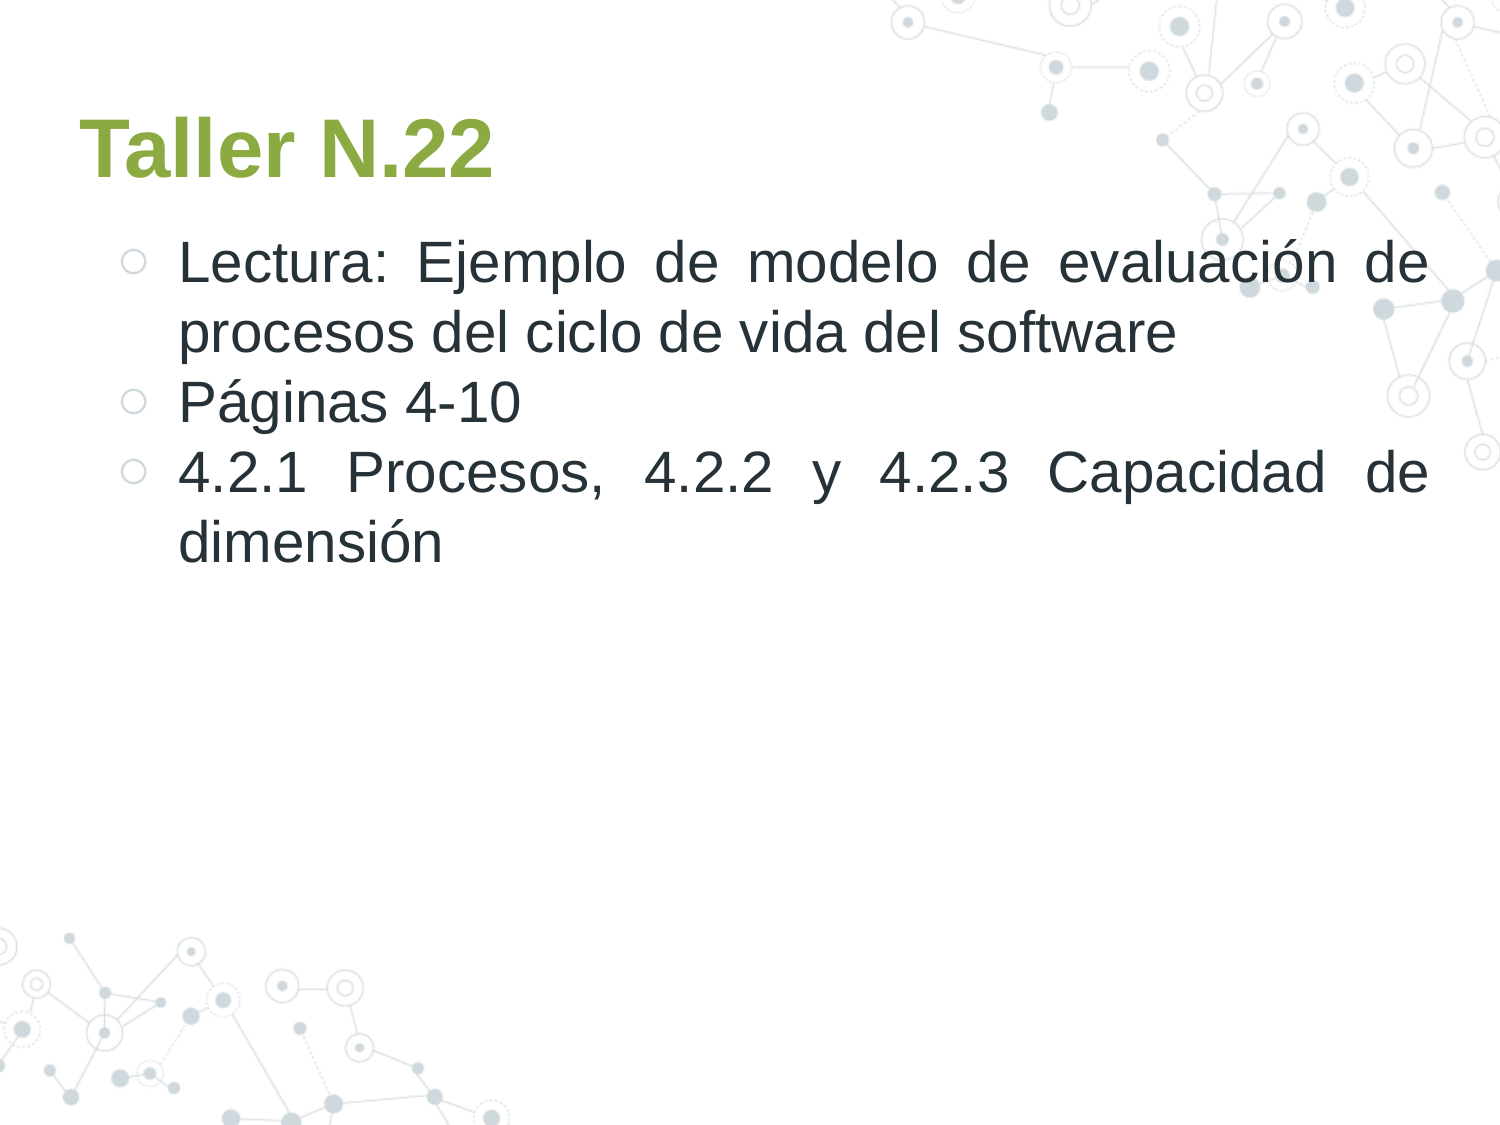

# Taller N.22
Lectura: Ejemplo de modelo de evaluación de procesos del ciclo de vida del software
Páginas 4-10
4.2.1 Procesos, 4.2.2 y 4.2.3 Capacidad de dimensión